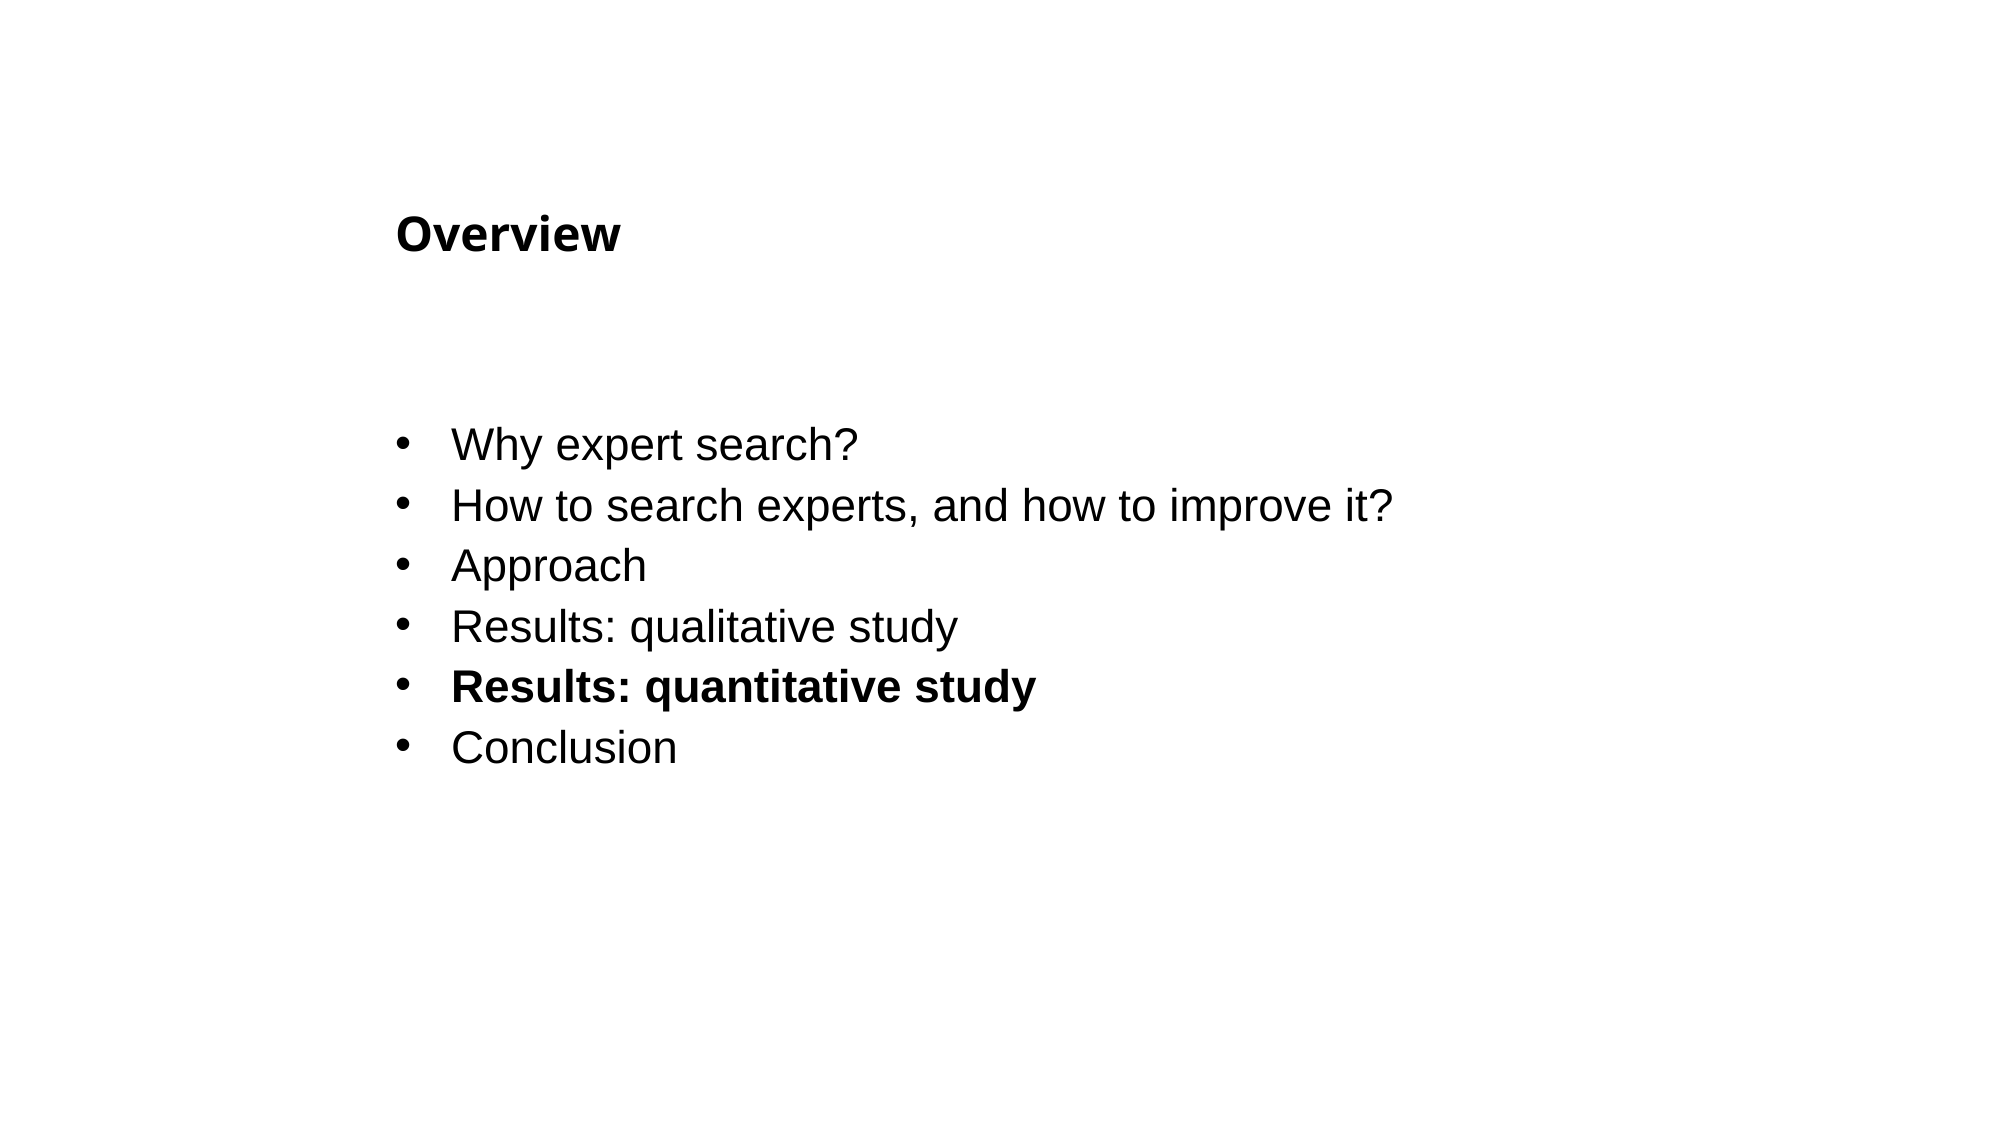

# Overview
Why expert search?
How to search experts, and how to improve it?
Approach
Results: qualitative study
Results: quantitative study
Conclusion